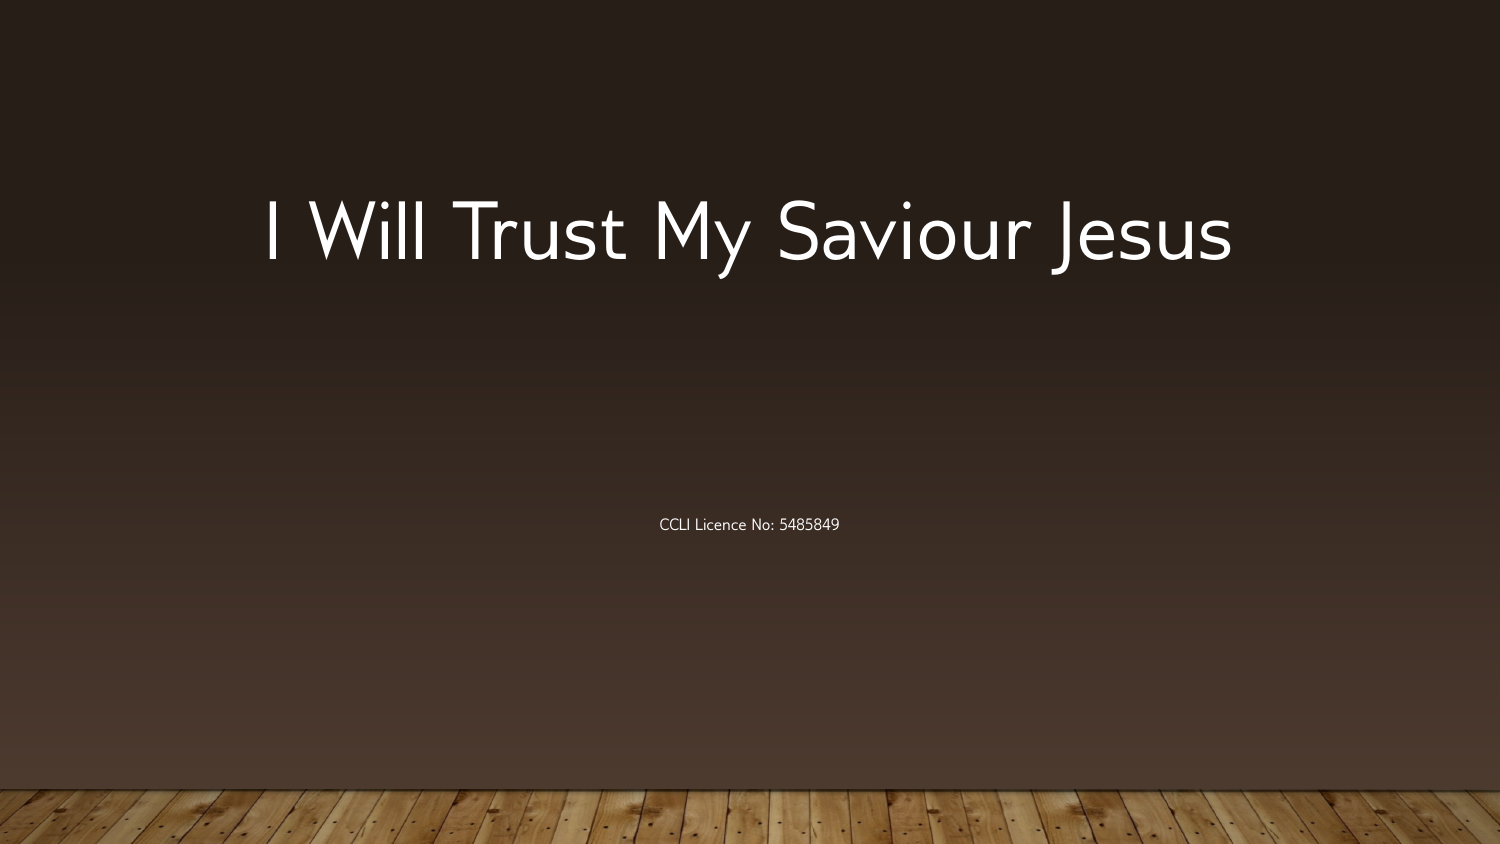

I Will Trust My Saviour Jesus
CCLI Licence No: 5485849